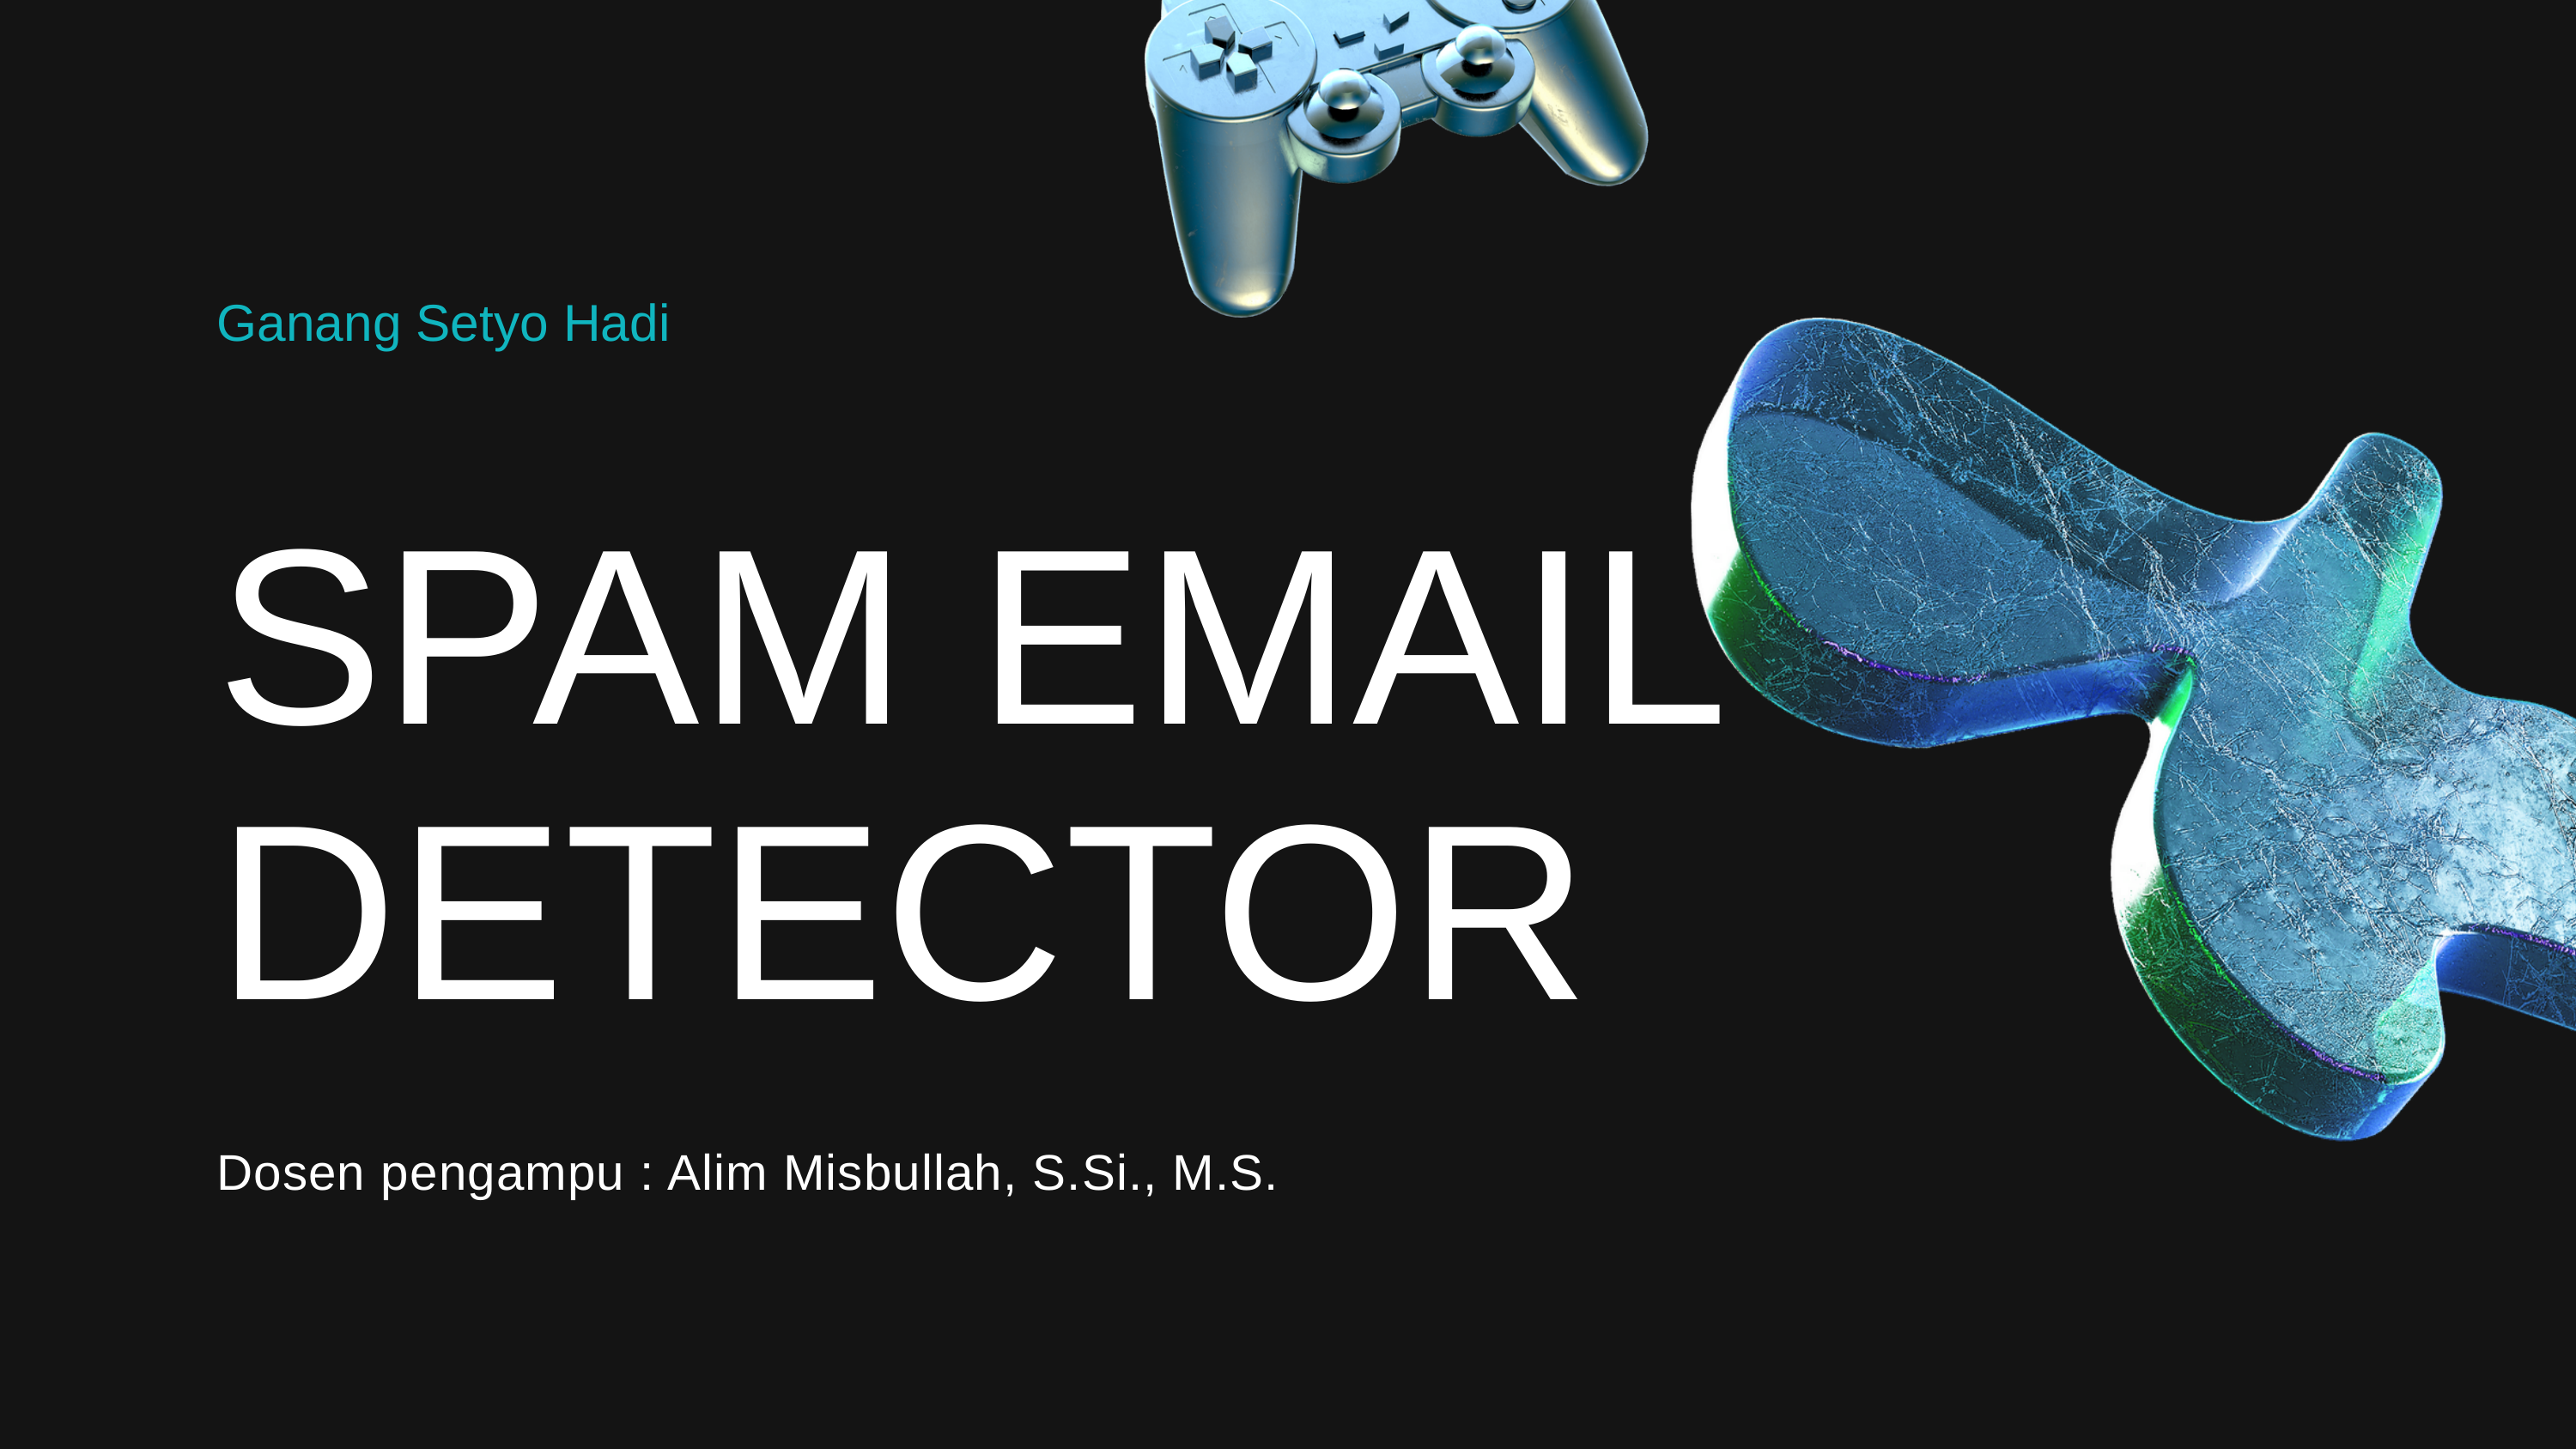

Ganang Setyo Hadi
SPAM EMAIL DETECTOR
Dosen pengampu : Alim Misbullah, S.Si., M.S.